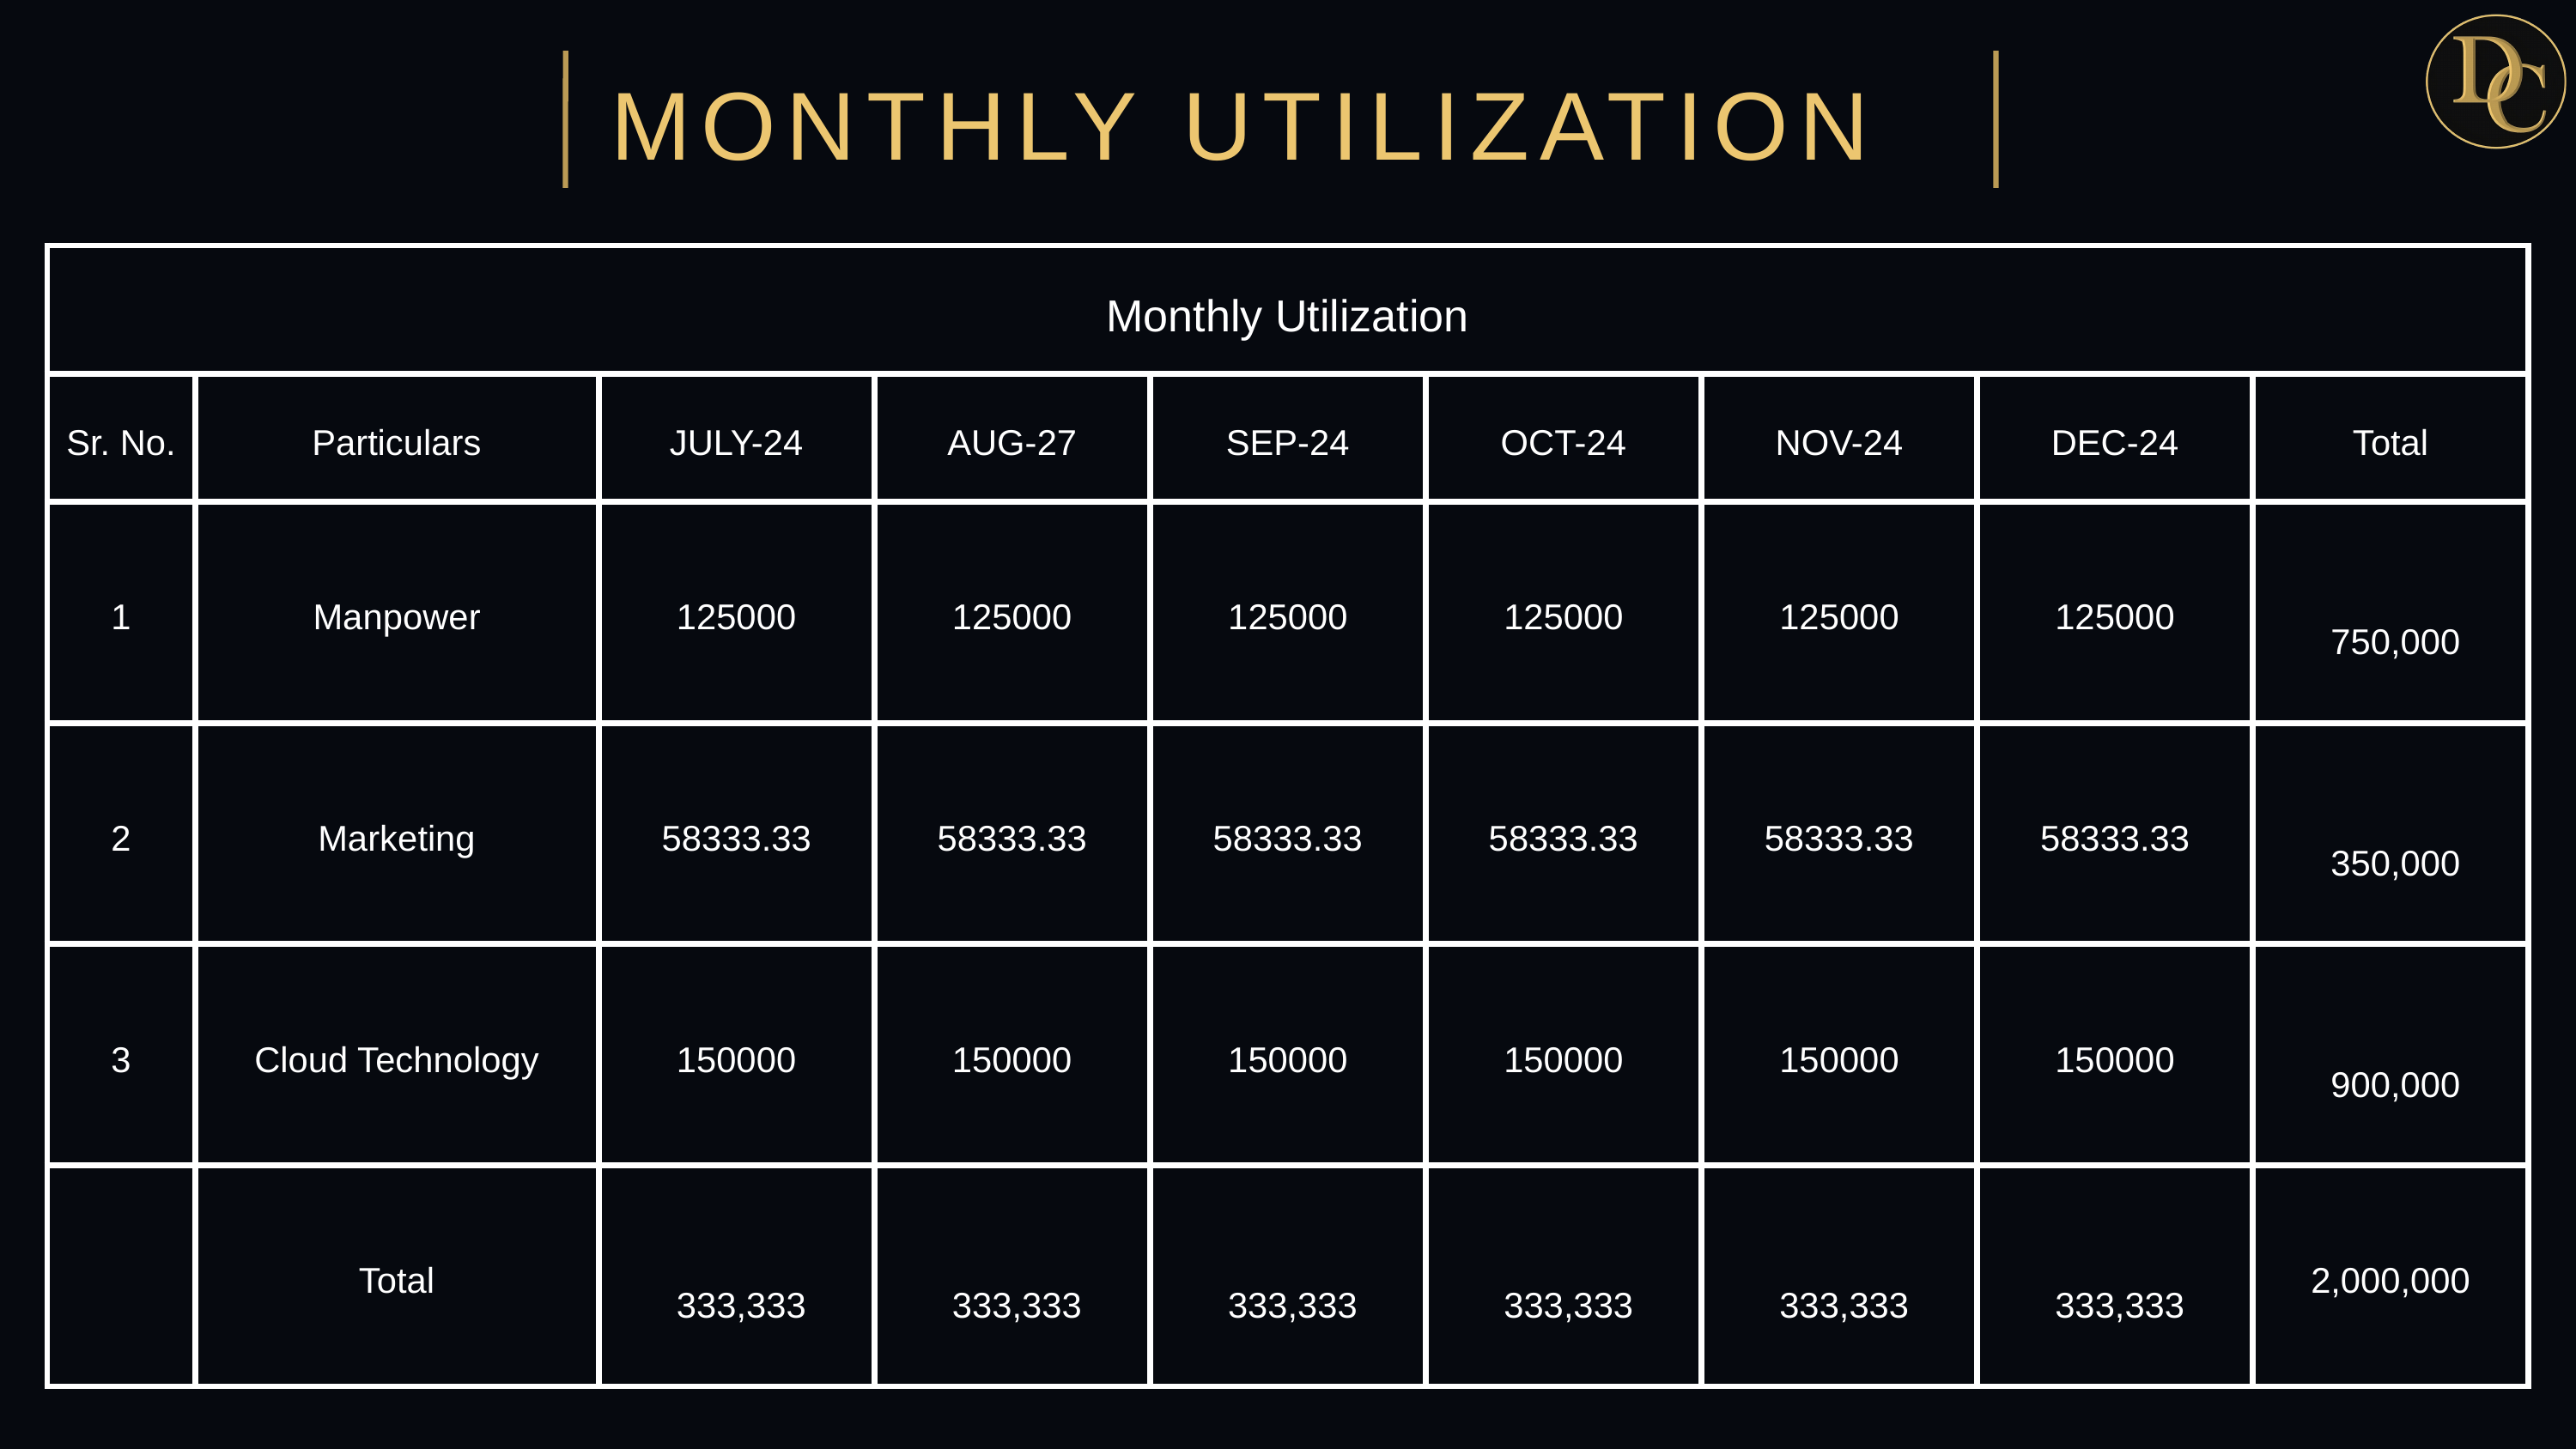

MONTHLY UTILIZATION
| Monthly Utilization | Monthly Utilization | Monthly Utilization | Monthly Utilization | Monthly Utilization | Monthly Utilization | Monthly Utilization | Monthly Utilization | Monthly Utilization |
| --- | --- | --- | --- | --- | --- | --- | --- | --- |
| Sr. No. | Particulars | JULY-24 | AUG-27 | SEP-24 | OCT-24 | NOV-24 | DEC-24 | Total |
| 1 | Manpower | 125000 | 125000 | 125000 | 125000 | 125000 | 125000 | 750,000 |
| 2 | Marketing | 58333.33 | 58333.33 | 58333.33 | 58333.33 | 58333.33 | 58333.33 | 350,000 |
| 3 | Cloud Technology | 150000 | 150000 | 150000 | 150000 | 150000 | 150000 | 900,000 |
|  | Total | 333,333 | 333,333 | 333,333 | 333,333 | 333,333 | 333,333 | 2,000,000 |